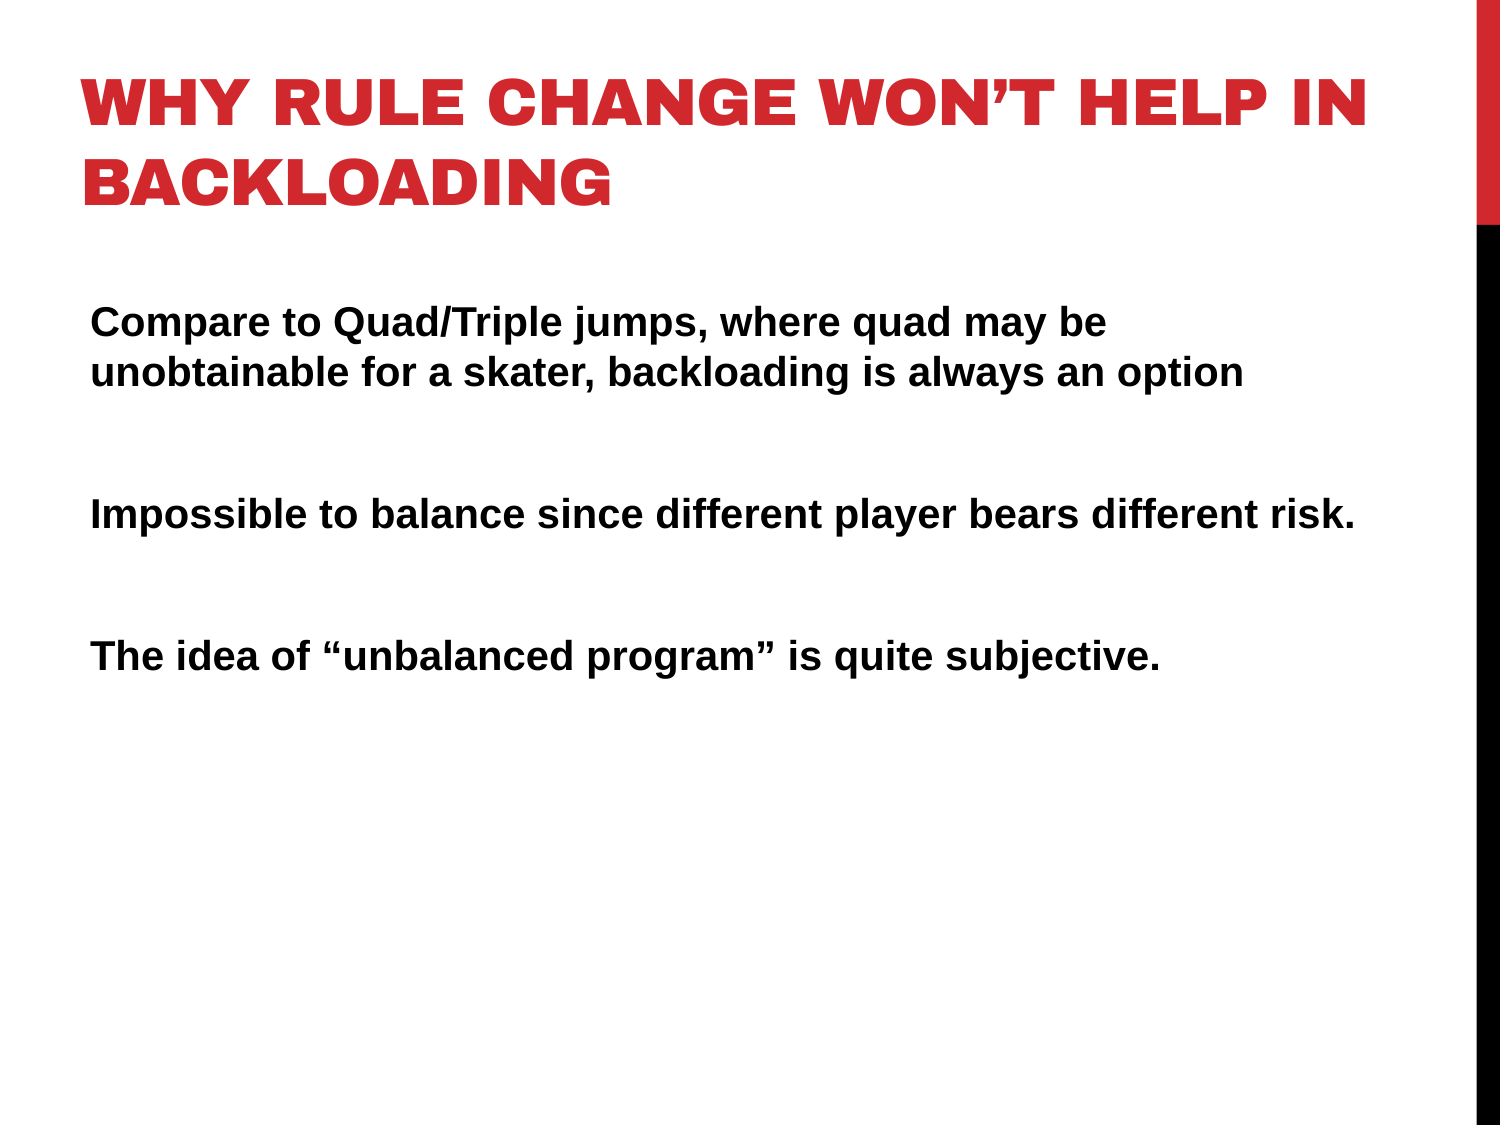

# Why rule change won’t help in backloading
Compare to Quad/Triple jumps, where quad may be unobtainable for a skater, backloading is always an option

Impossible to balance since different player bears different risk.

The idea of “unbalanced program” is quite subjective.